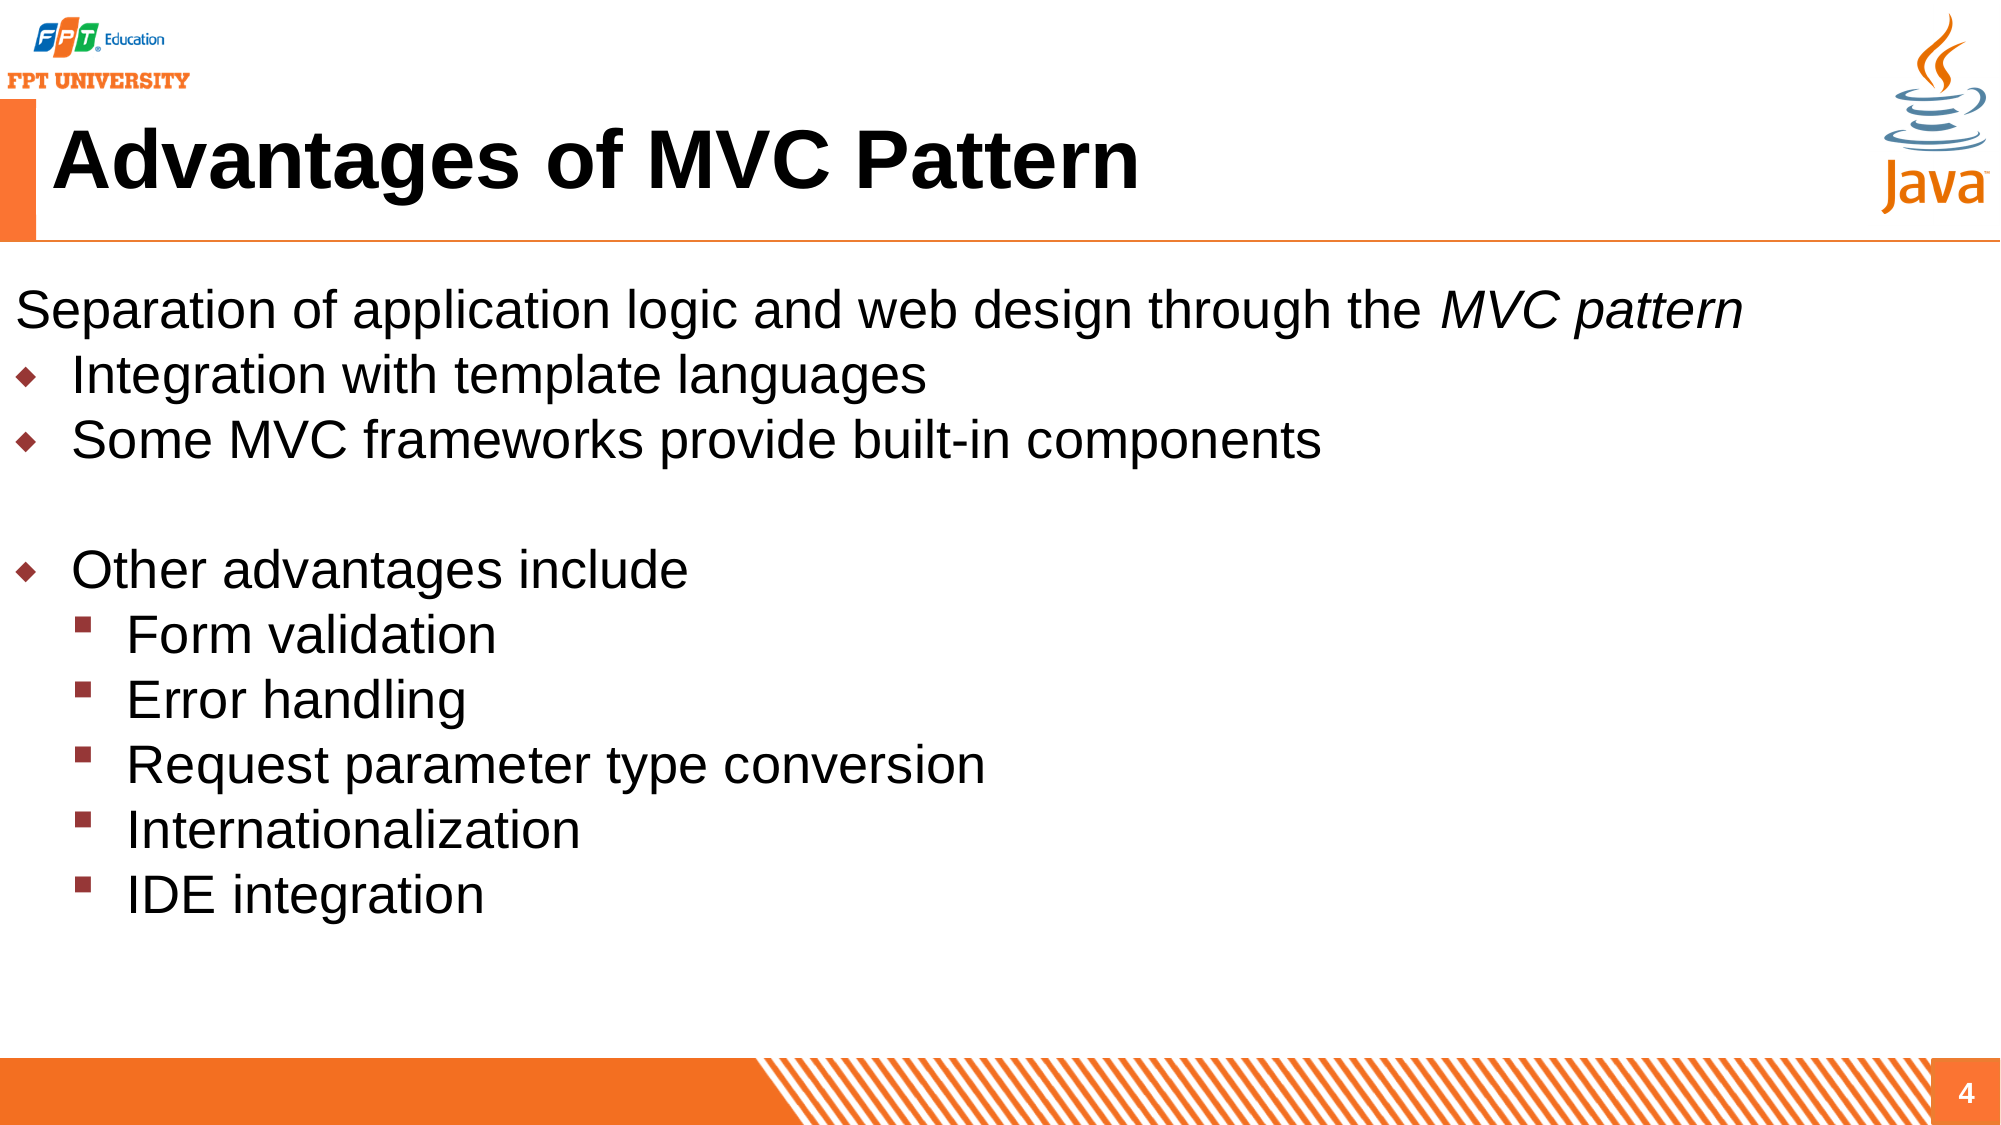

# Advantages of MVC Pattern
Separation of application logic and web design through the MVC pattern
Integration with template languages
Some MVC frameworks provide built-in components

Other advantages include
Form validation
Error handling
Request parameter type conversion
Internationalization
IDE integration

4